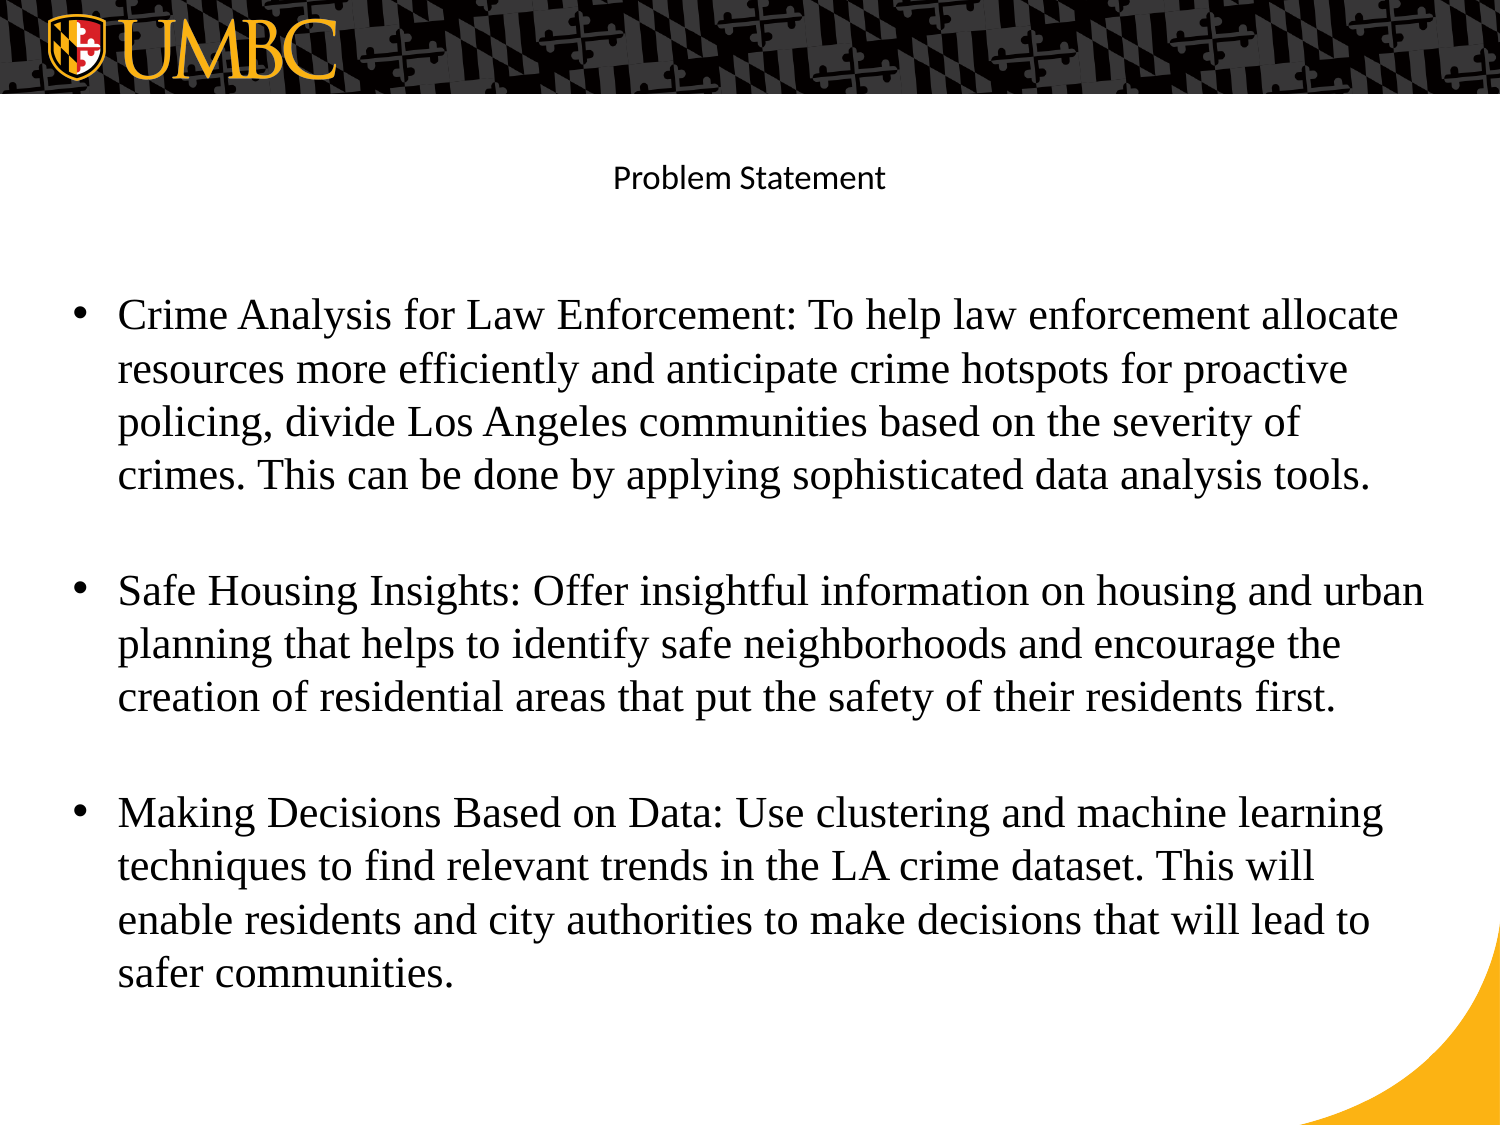

# Problem Statement
Crime Analysis for Law Enforcement: To help law enforcement allocate resources more efficiently and anticipate crime hotspots for proactive policing, divide Los Angeles communities based on the severity of crimes. This can be done by applying sophisticated data analysis tools.
Safe Housing Insights: Offer insightful information on housing and urban planning that helps to identify safe neighborhoods and encourage the creation of residential areas that put the safety of their residents first.
Making Decisions Based on Data: Use clustering and machine learning techniques to find relevant trends in the LA crime dataset. This will enable residents and city authorities to make decisions that will lead to safer communities.